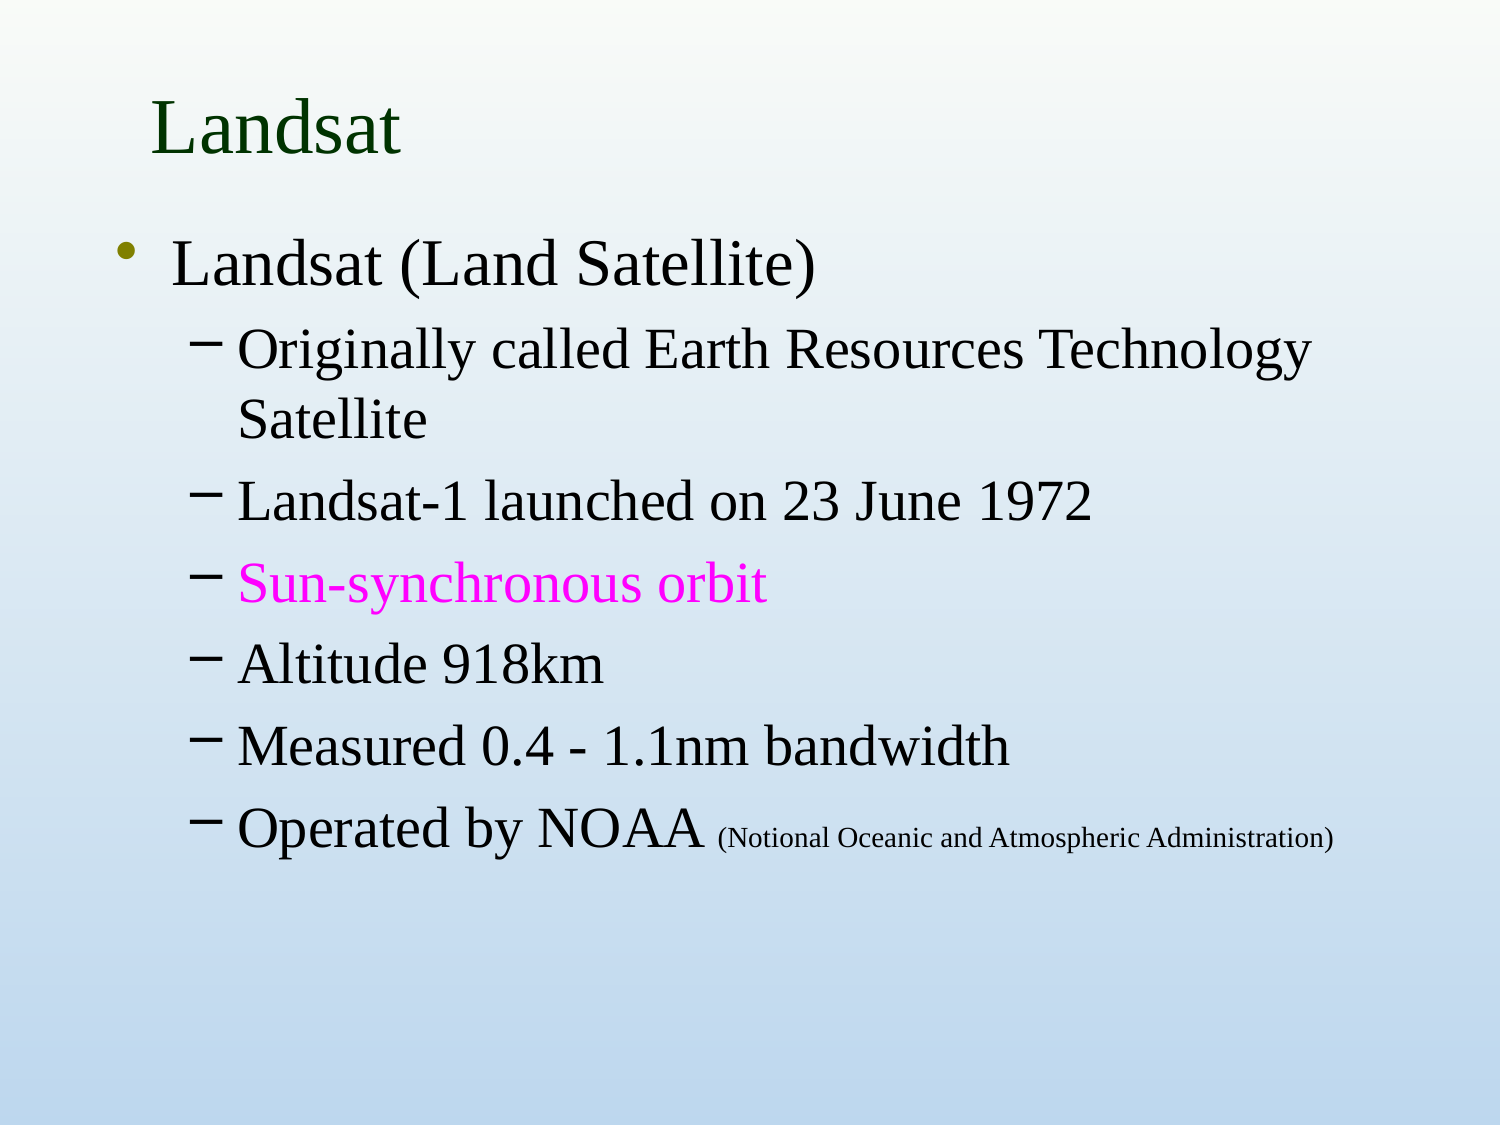

Landsat
Landsat (Land Satellite)
Originally called Earth Resources Technology Satellite
Landsat-1 launched on 23 June 1972
Sun-synchronous orbit
Altitude 918km
Measured 0.4 - 1.1nm bandwidth
Operated by NOAA (Notional Oceanic and Atmospheric Administration)